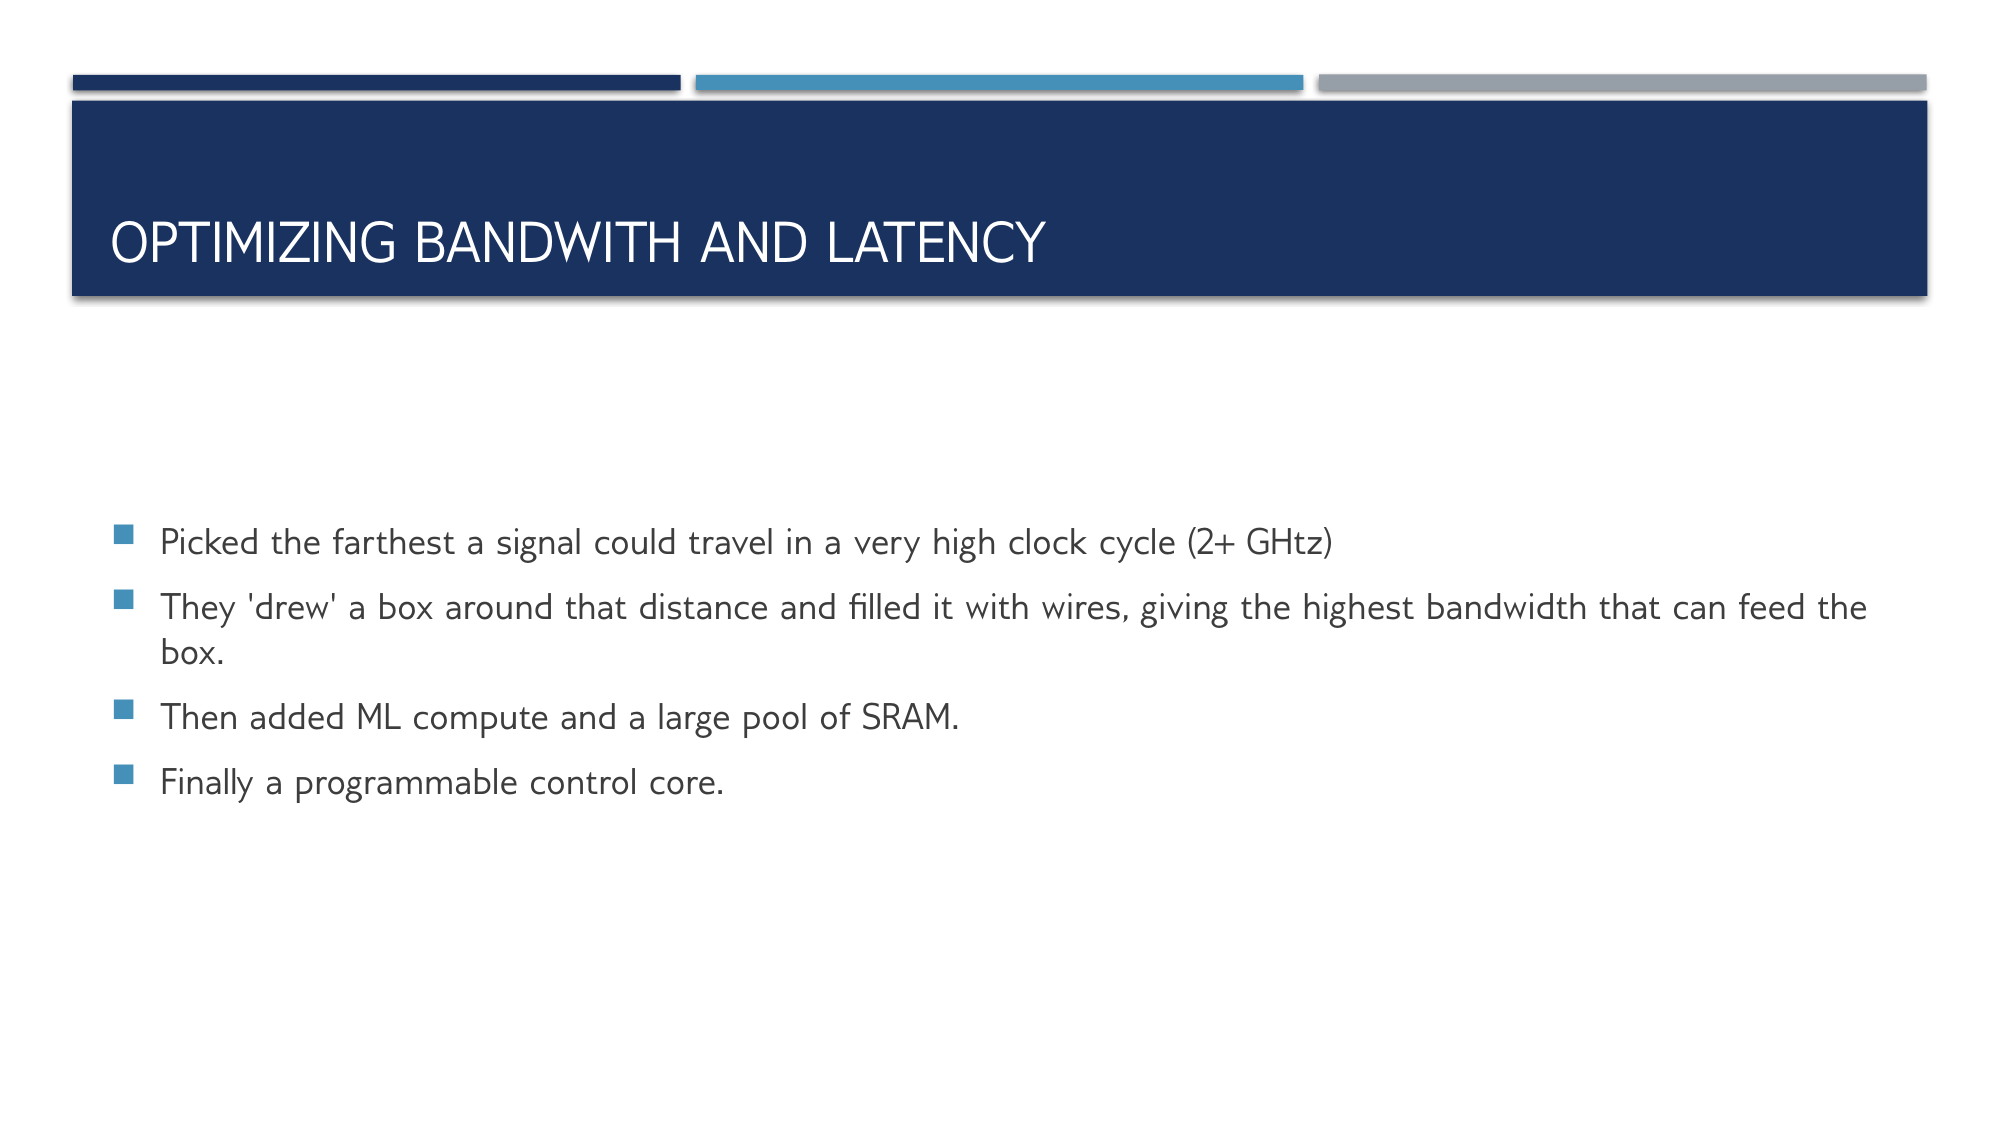

# Optimizing bandwith and latency
Picked the farthest a signal could travel in a very high clock cycle (2+ GHtz)
They 'drew' a box around that distance and filled it with wires, giving the highest bandwidth that can feed the box.
Then added ML compute and a large pool of SRAM.
Finally a programmable control core.